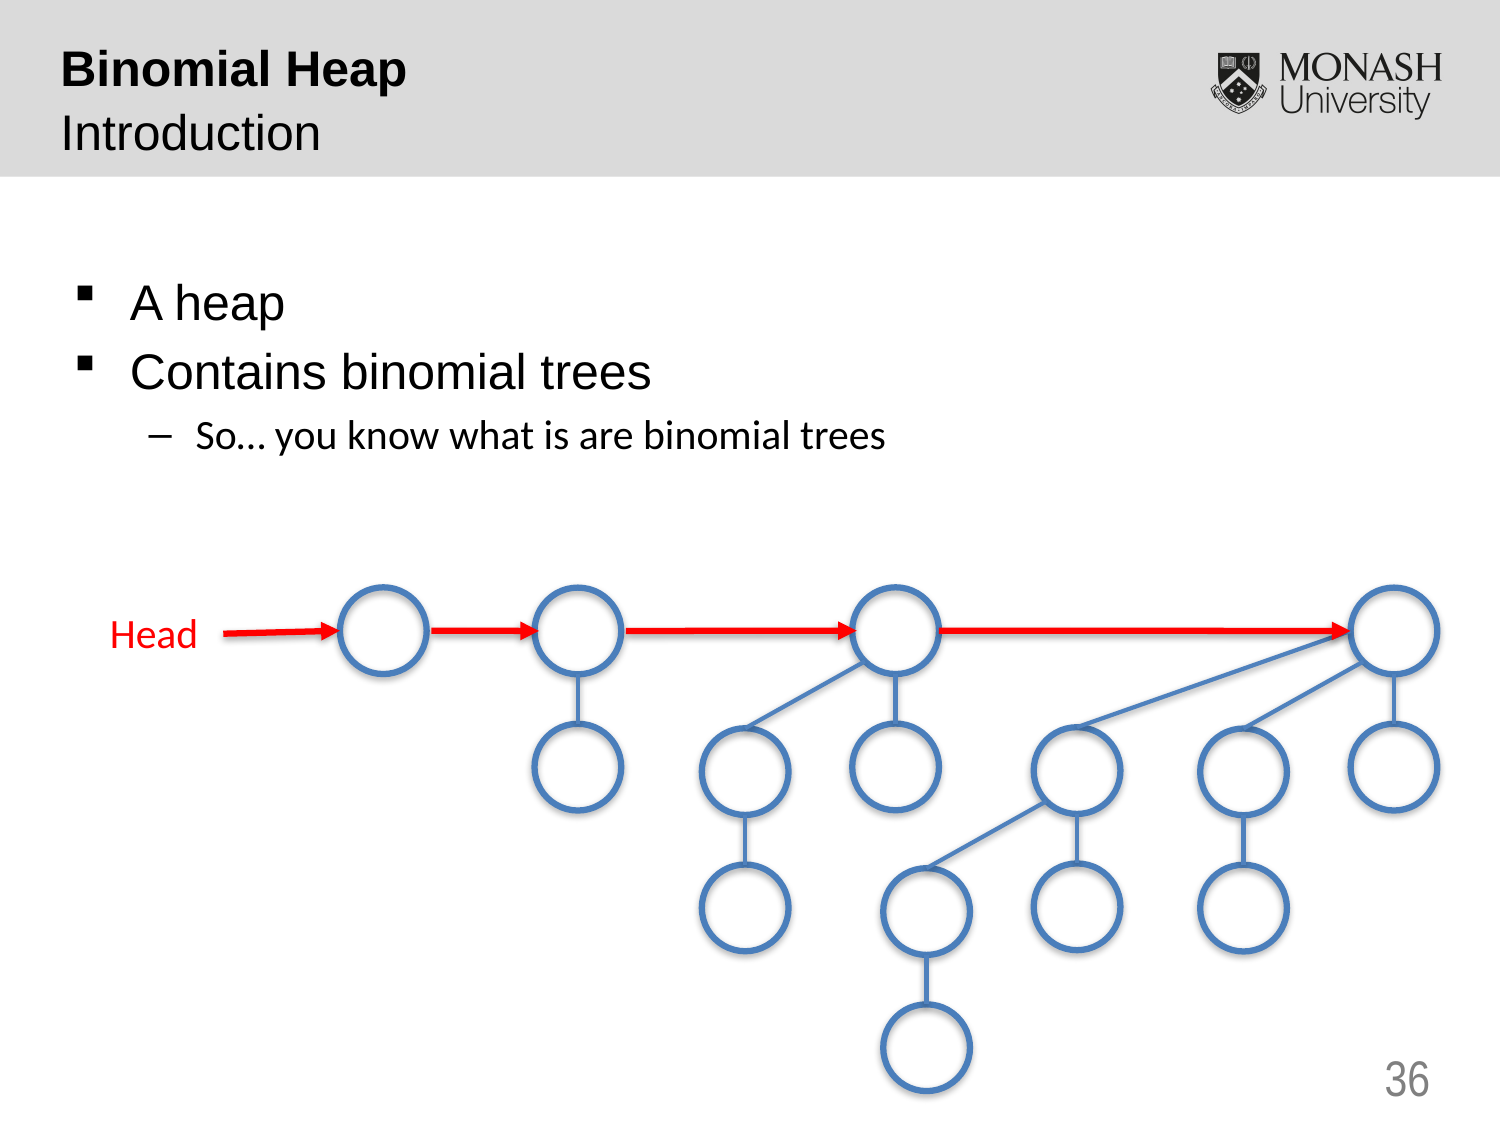

Binomial Heap
Introduction
A heap
Contains binomial trees
So… you know what is are binomial trees

Head